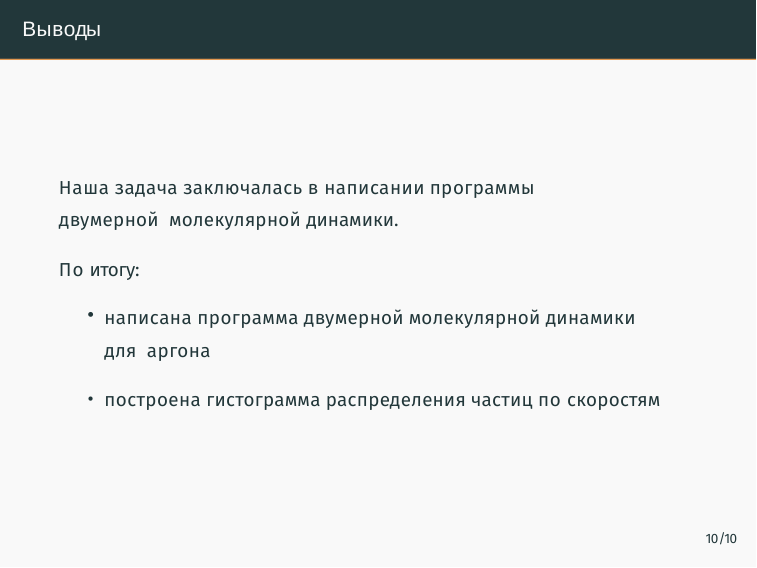

# Выводы

Наша задача заключалась в написании программы двумерной  молекулярной динамики.

По итогу:
написана программа двумерной молекулярной динамики для  аргона

построена гистограмма распределения частиц по скоростям
10/10